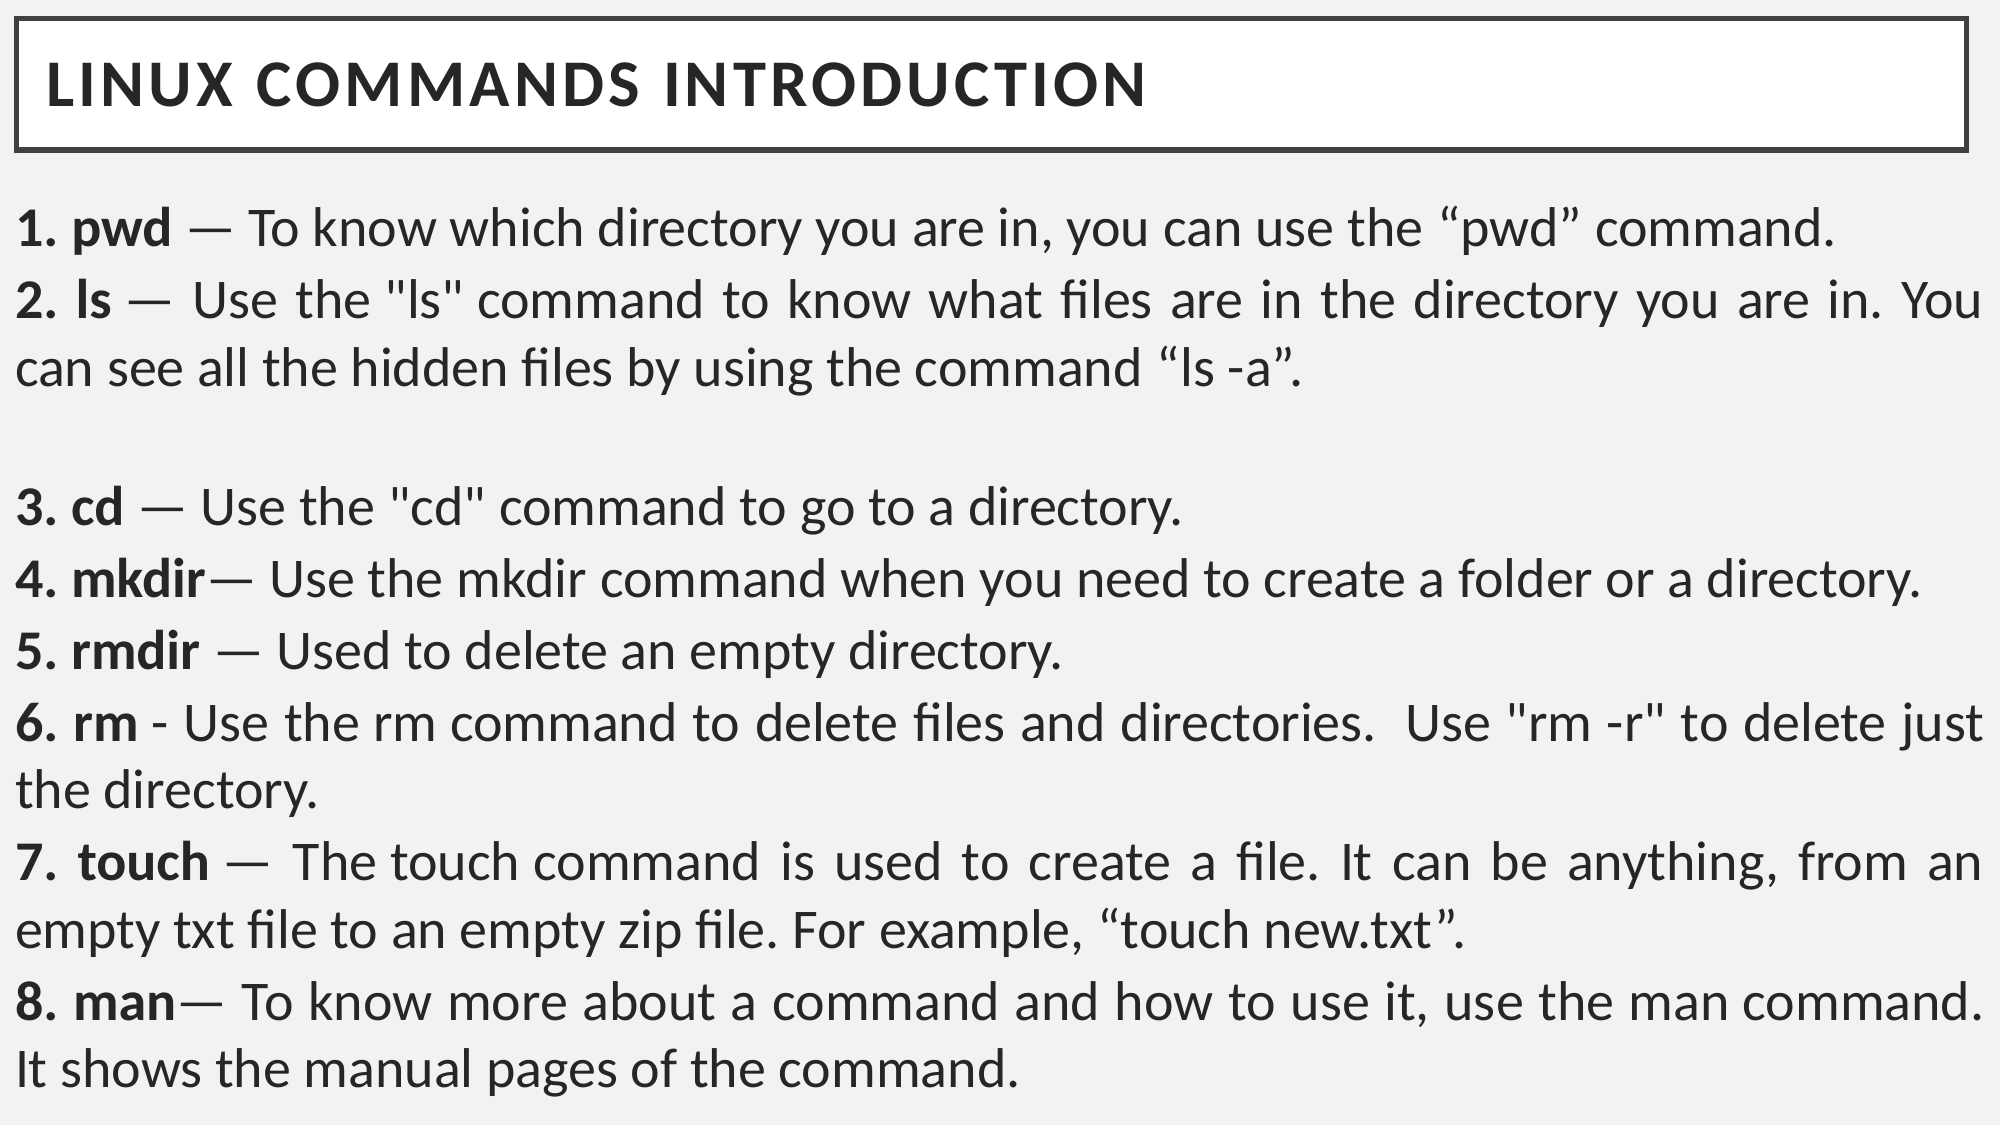

# Linux Commands Introduction
1. pwd — To know which directory you are in, you can use the “pwd” command.
2. ls — Use the "ls" command to know what files are in the directory you are in. You can see all the hidden files by using the command “ls -a”.
3. cd — Use the "cd" command to go to a directory.
4. mkdir— Use the mkdir command when you need to create a folder or a directory.
5. rmdir — Used to delete an empty directory.
6. rm - Use the rm command to delete files and directories.  Use "rm -r" to delete just the directory.
7. touch — The touch command is used to create a file. It can be anything, from an empty txt file to an empty zip file. For example, “touch new.txt”.
8. man— To know more about a command and how to use it, use the man command. It shows the manual pages of the command.